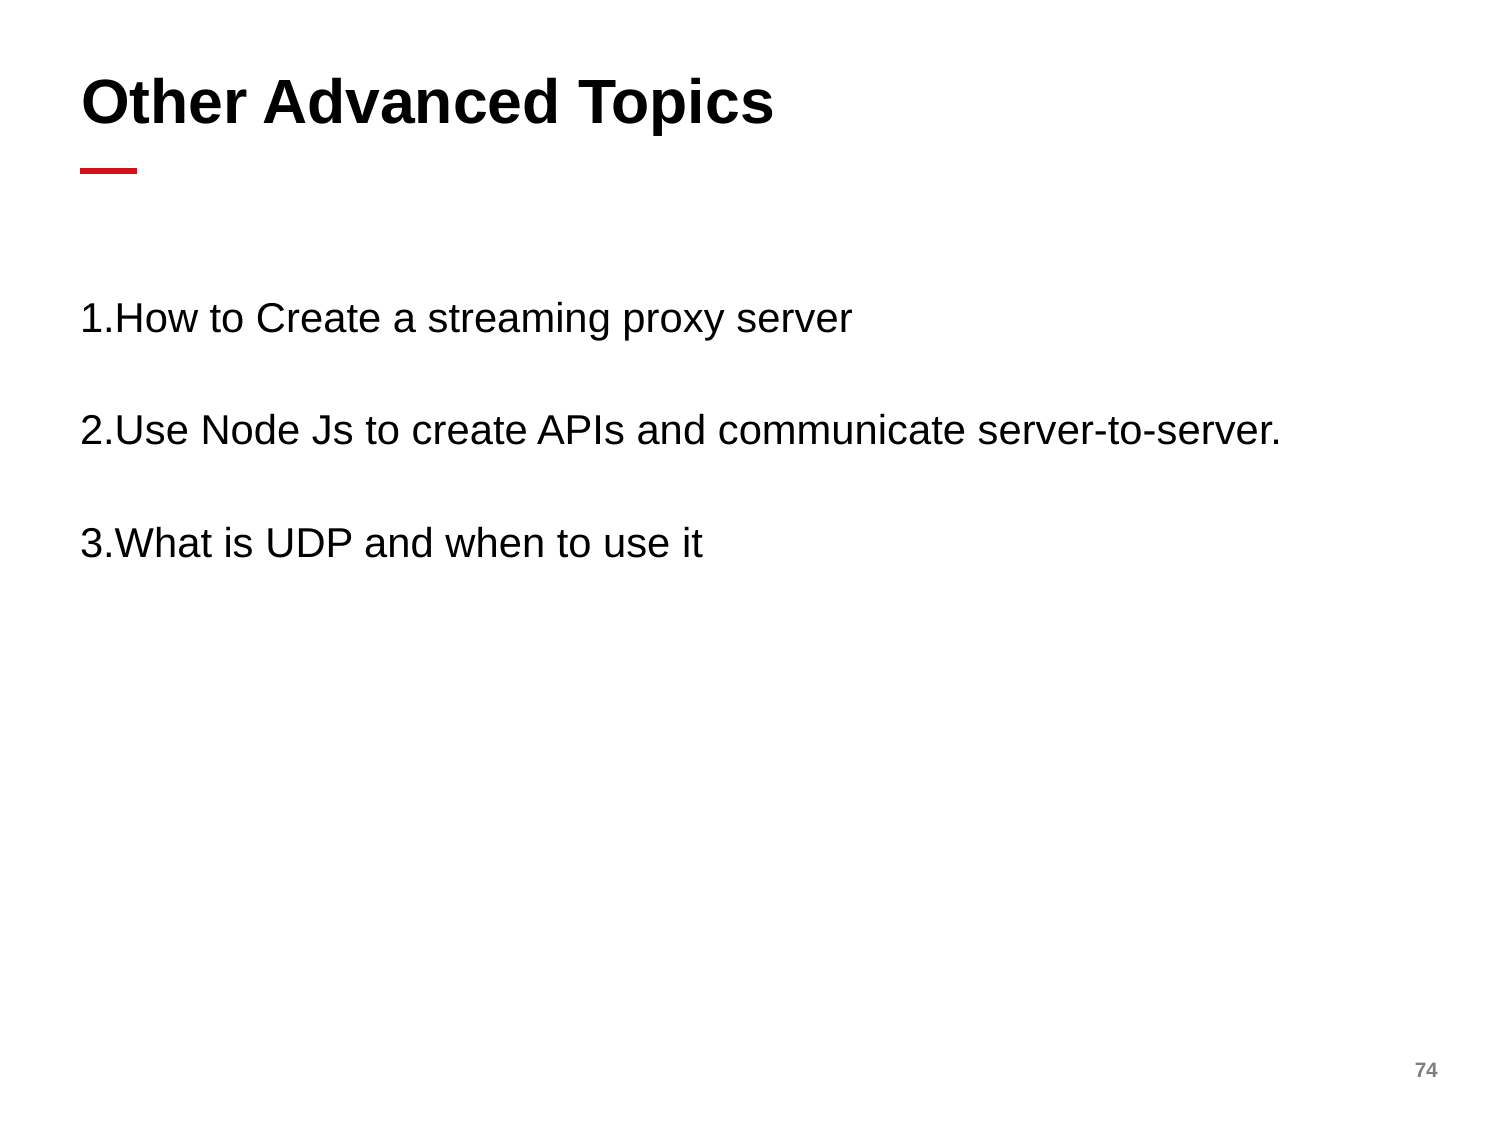

# Other Advanced Topics

How to Create a streaming proxy server

Use Node Js to create APIs and communicate server-to-server.

What is UDP and when to use it